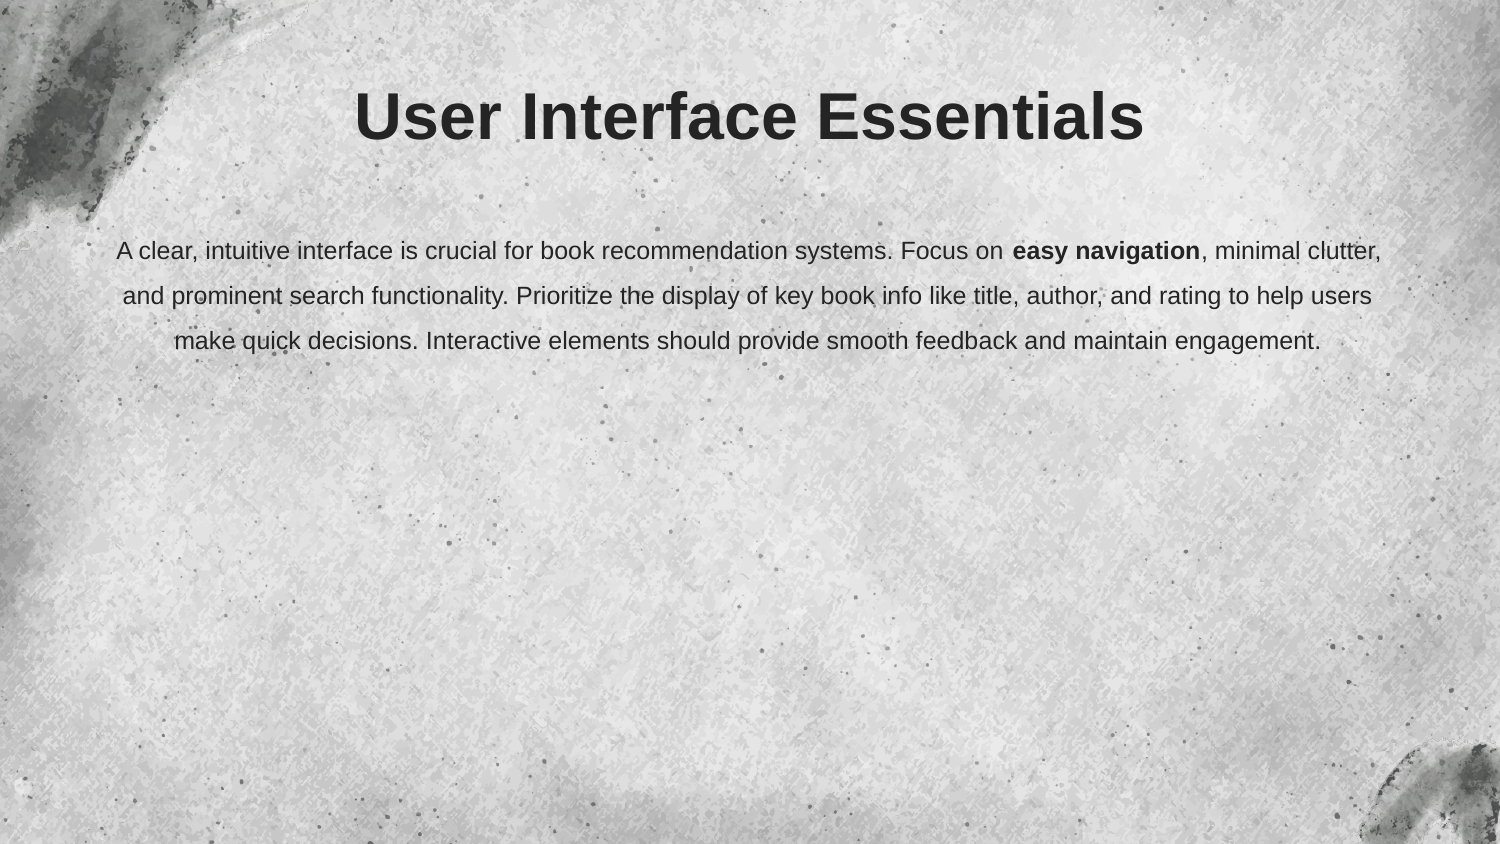

# User Interface Essentials
A clear, intuitive interface is crucial for book recommendation systems. Focus on easy navigation, minimal clutter, and prominent search functionality. Prioritize the display of key book info like title, author, and rating to help users make quick decisions. Interactive elements should provide smooth feedback and maintain engagement.